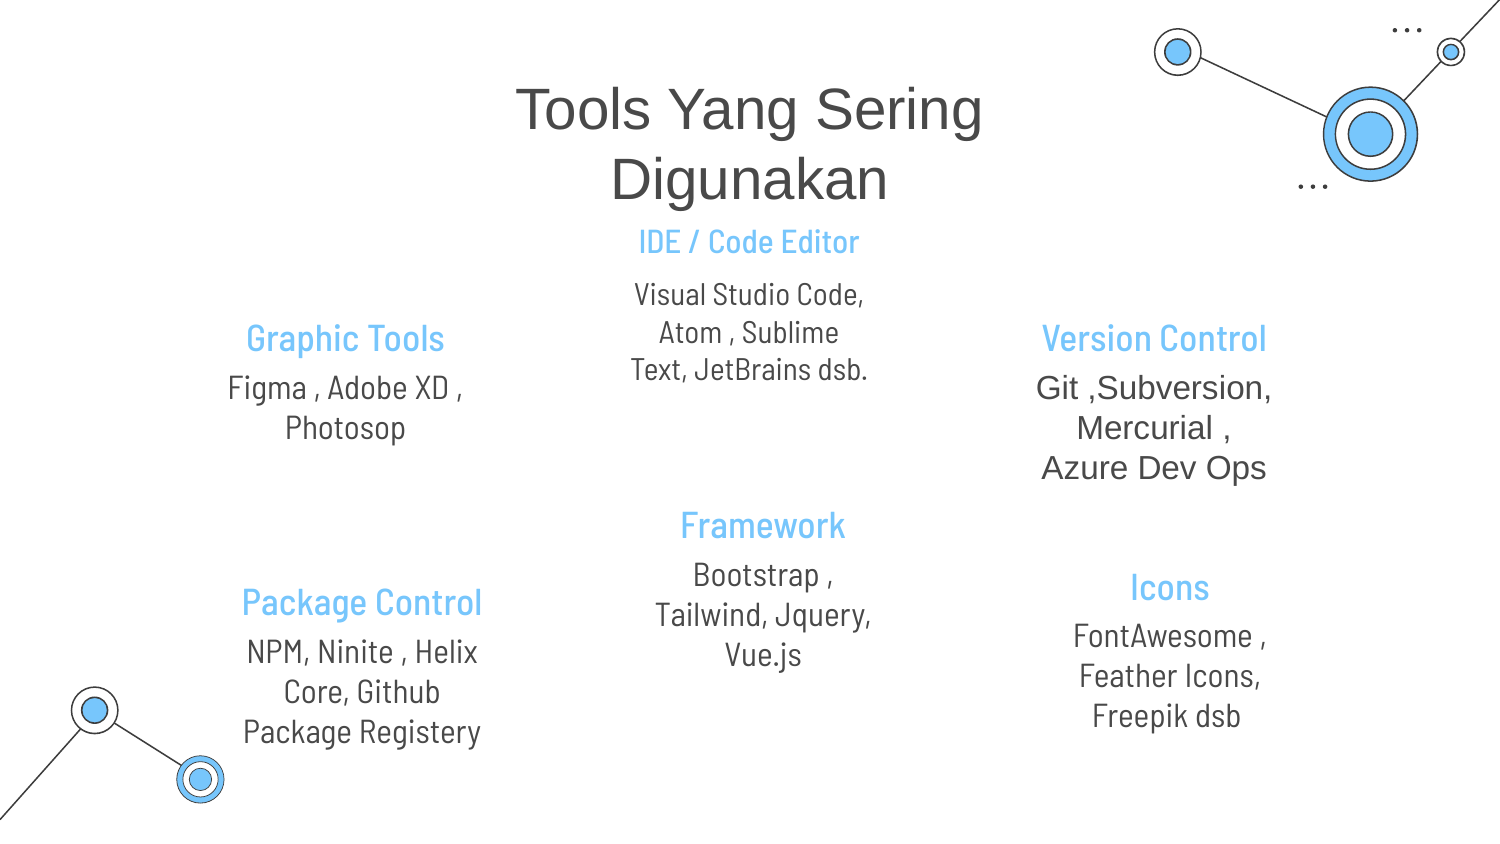

# Tools Yang Sering Digunakan
IDE / Code Editor
Visual Studio Code, Atom , Sublime Text, JetBrains dsb.
Graphic Tools
Version Control
Figma , Adobe XD ,
Photosop
Git ,Subversion, Mercurial , Azure Dev Ops
Framework
Bootstrap , Tailwind, Jquery, Vue.js
Icons
Package Control
FontAwesome , Feather Icons, Freepik dsb
NPM, Ninite , Helix Core, Github Package Registery